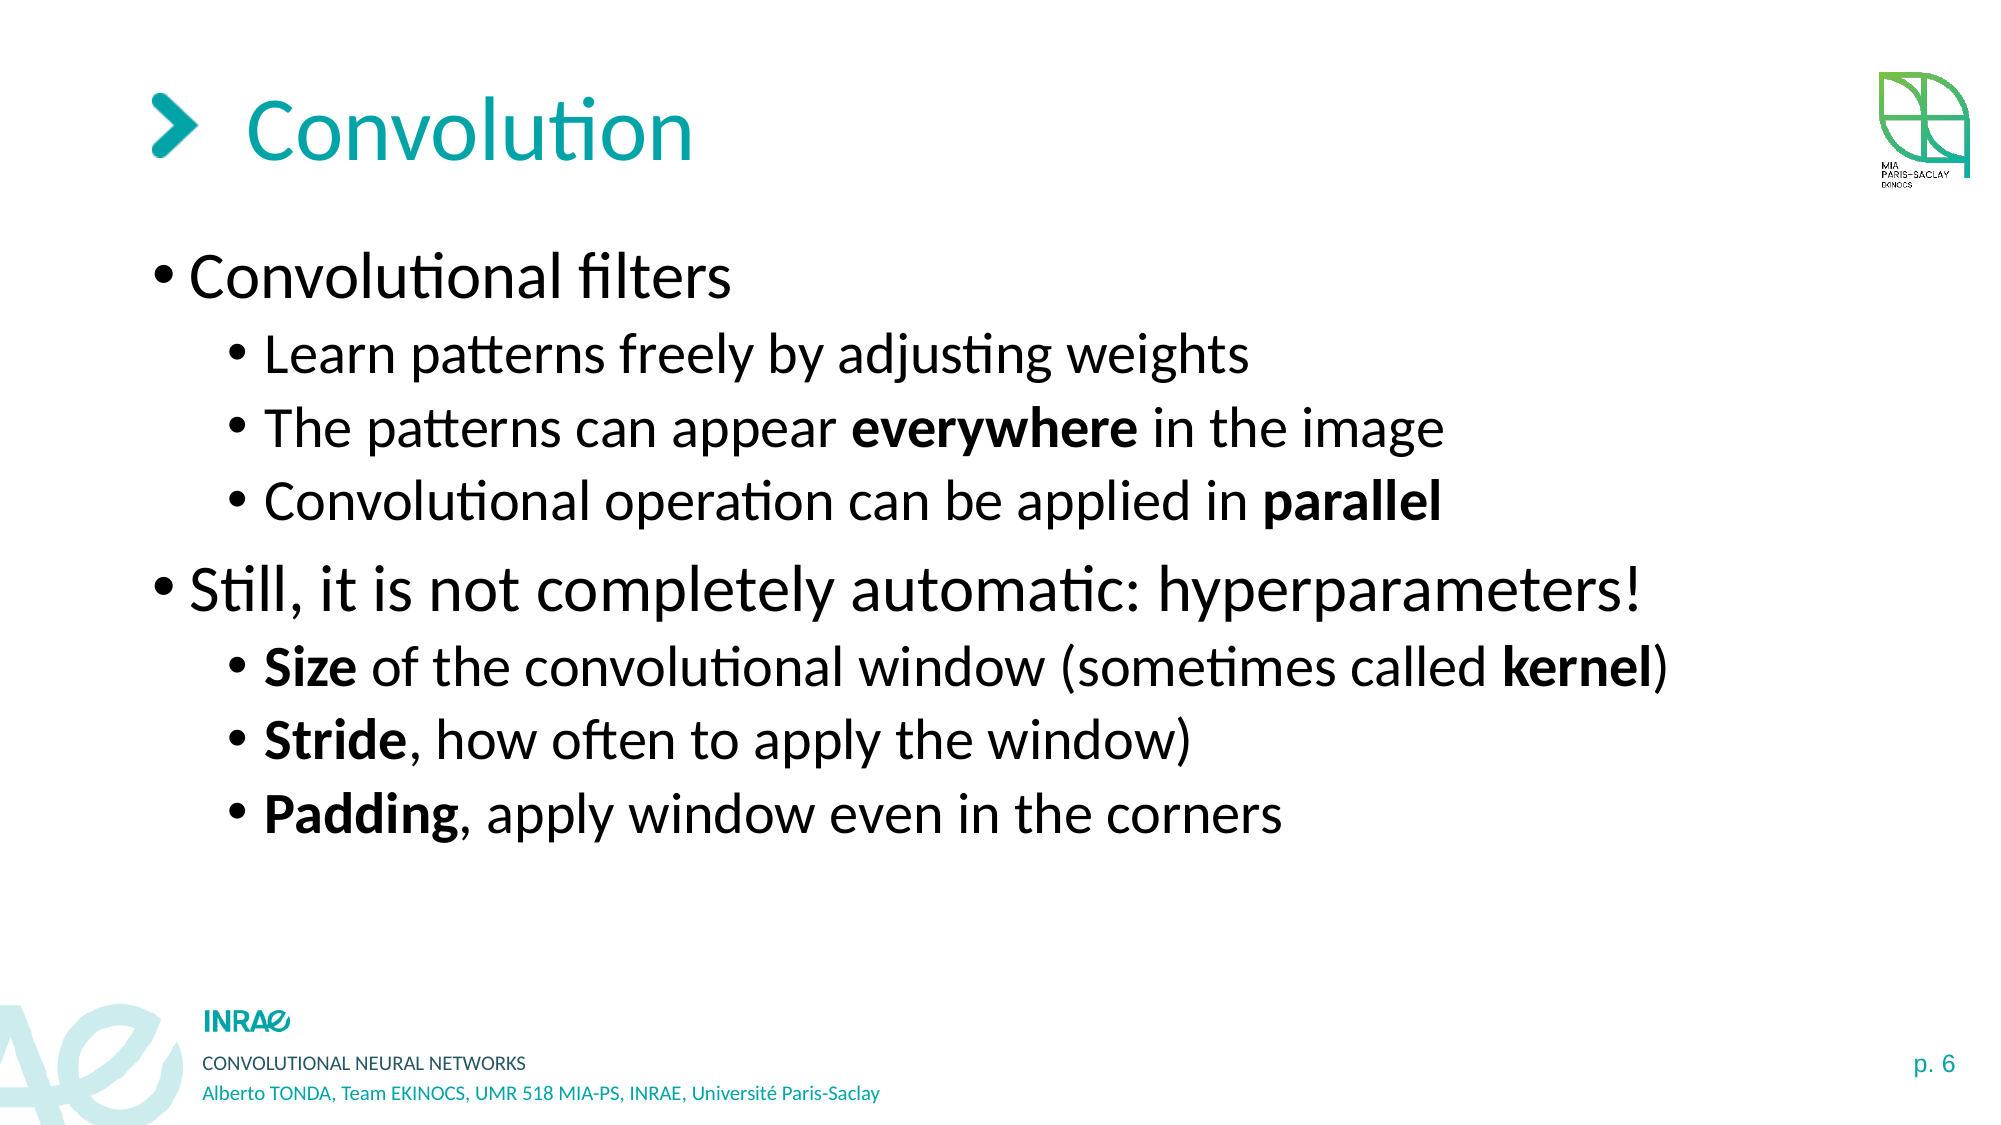

# Convolution
Convolutional filters
Learn patterns freely by adjusting weights
The patterns can appear everywhere in the image
Convolutional operation can be applied in parallel
Still, it is not completely automatic: hyperparameters!
Size of the convolutional window (sometimes called kernel)
Stride, how often to apply the window)
Padding, apply window even in the corners